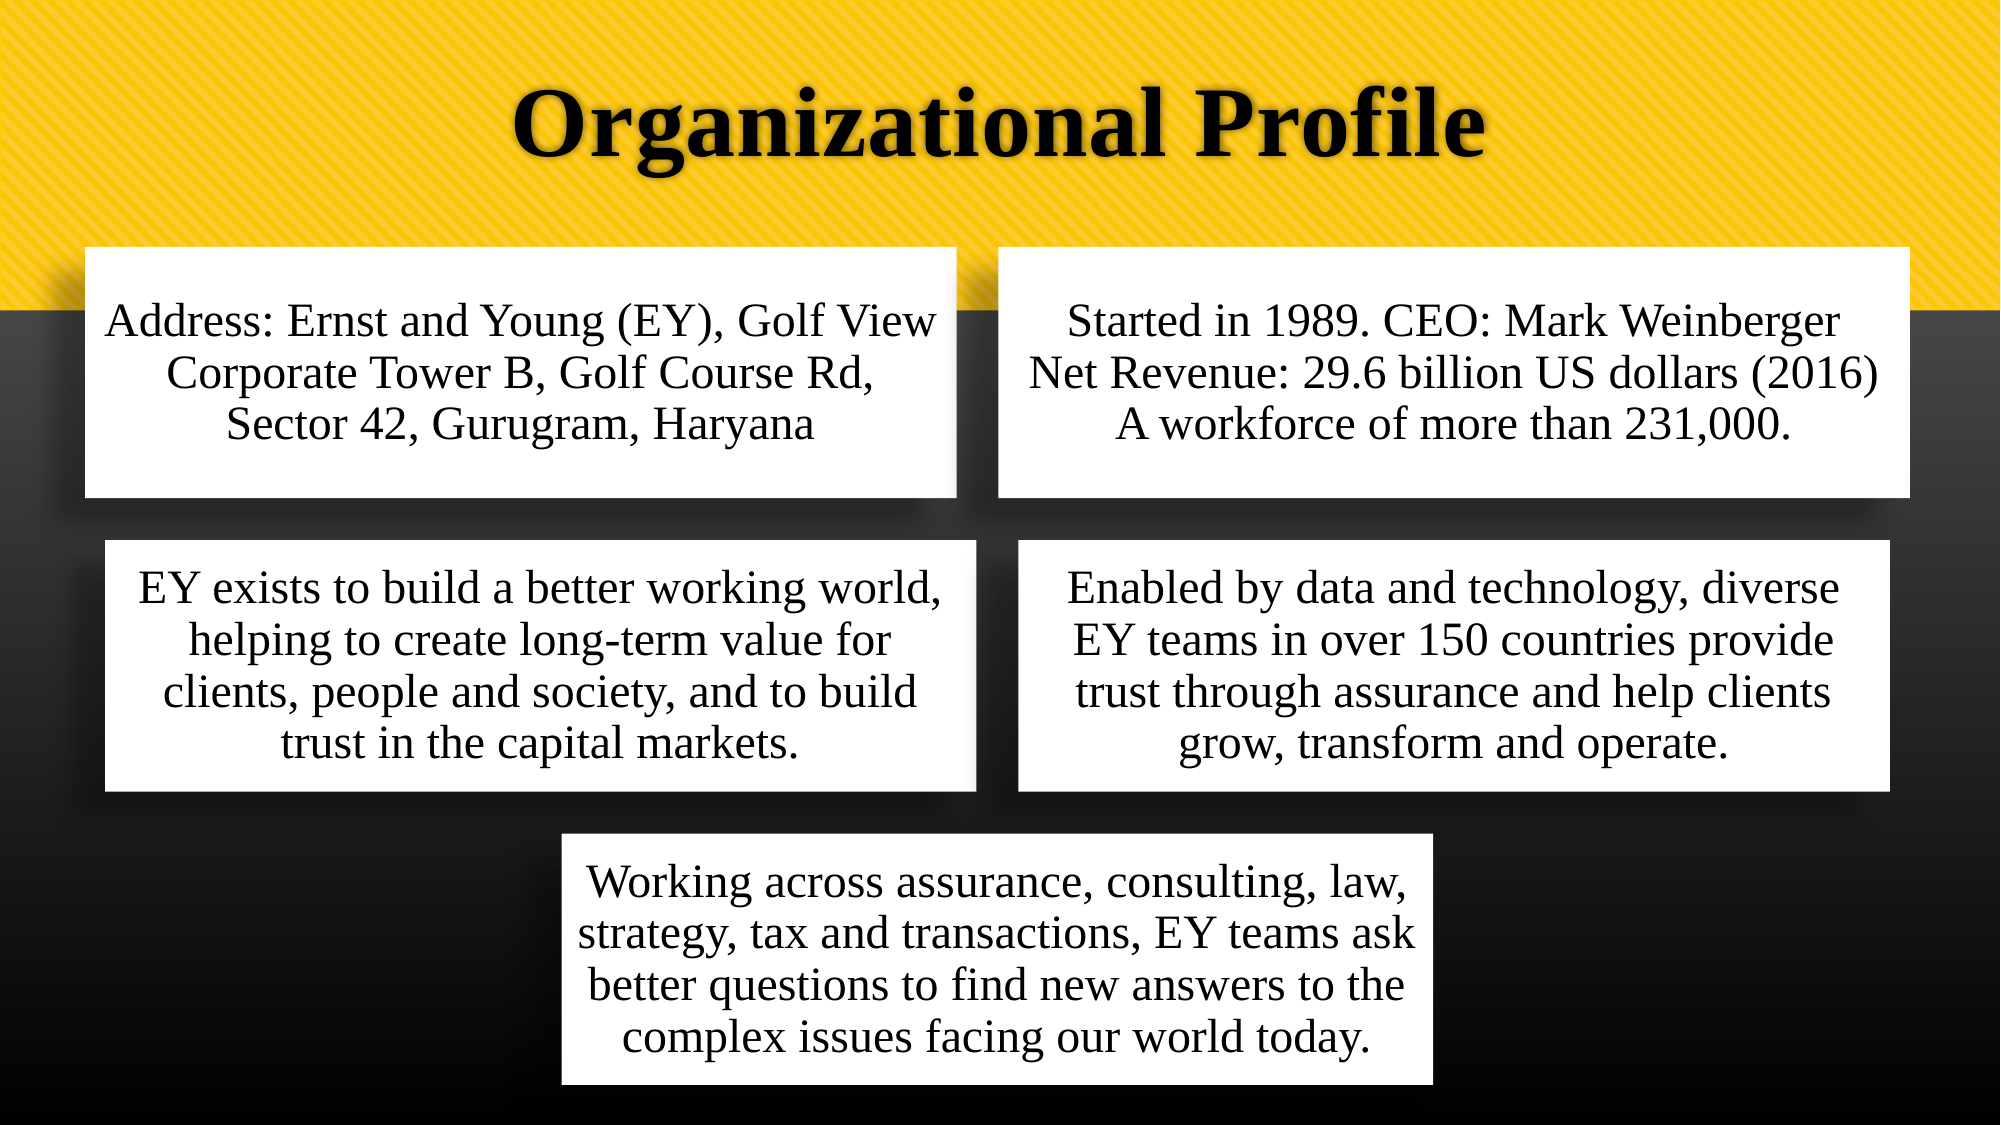

# Organizational Profile
Address: Ernst and Young (EY), Golf View Corporate Tower B, Golf Course Rd, Sector 42, Gurugram, Haryana
Started in 1989. CEO: Mark Weinberger
Net Revenue: 29.6 billion US dollars (2016)
A workforce of more than 231,000.
EY exists to build a better working world, helping to create long-term value for clients, people and society, and to build trust in the capital markets.
Enabled by data and technology, diverse EY teams in over 150 countries provide trust through assurance and help clients grow, transform and operate.
Working across assurance, consulting, law, strategy, tax and transactions, EY teams ask better questions to find new answers to the complex issues facing our world today.